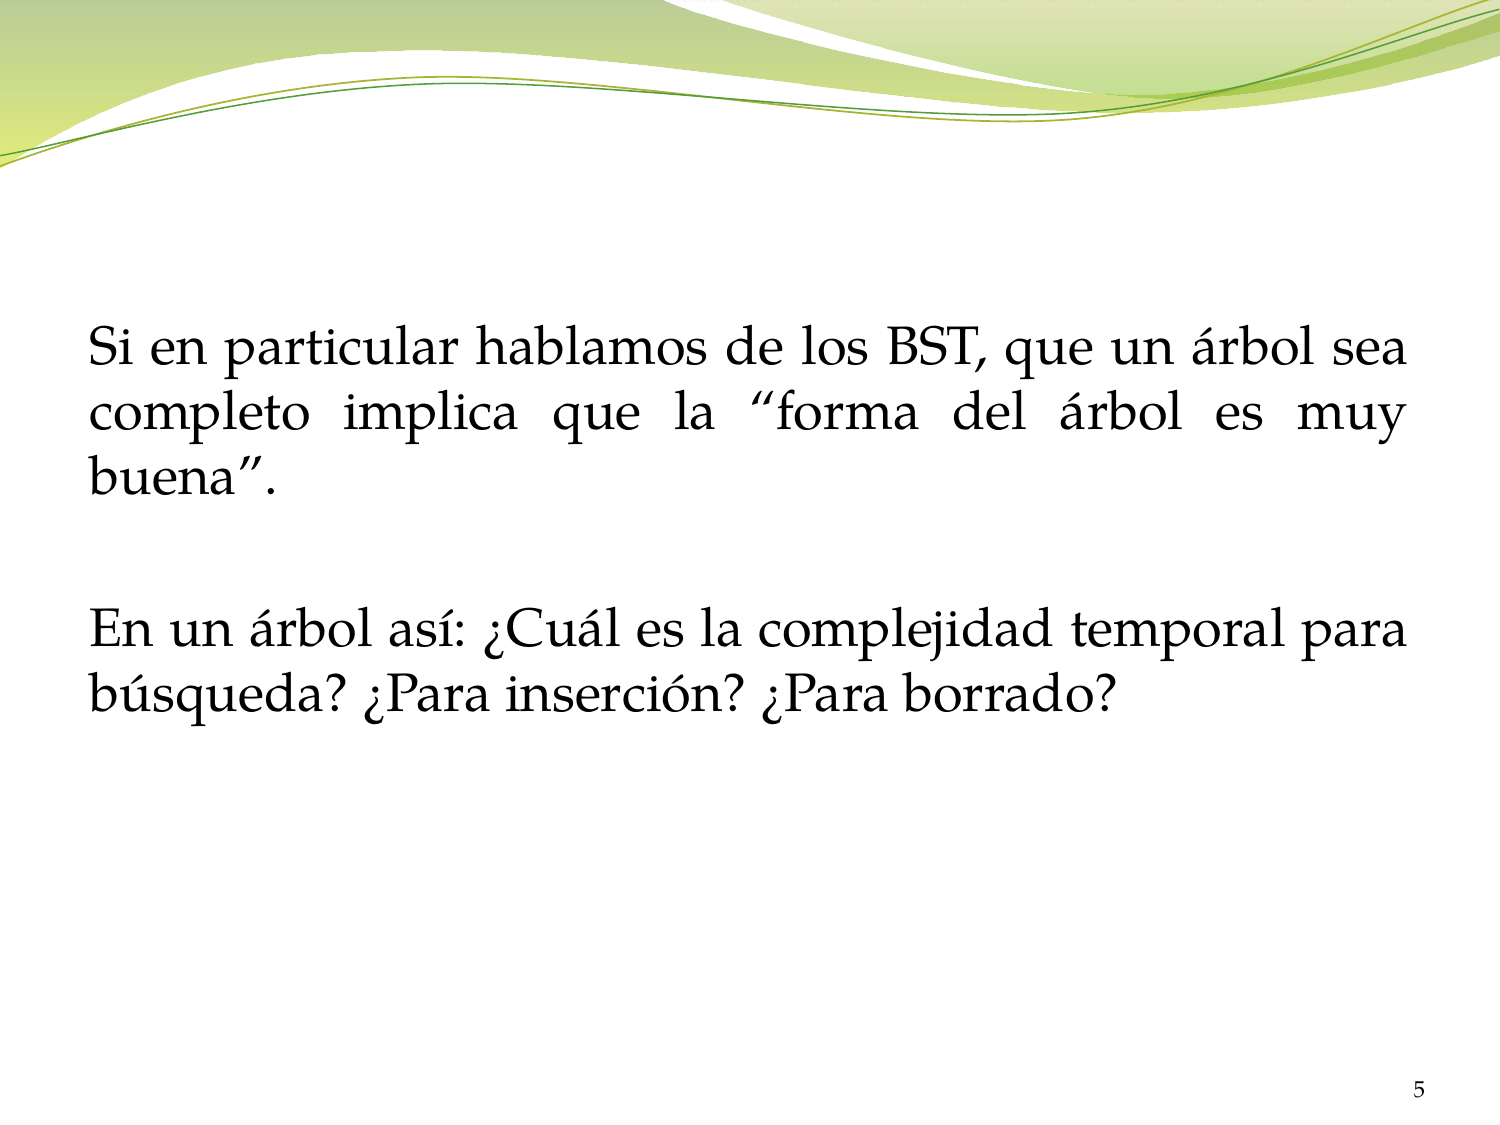

#
Si en particular hablamos de los BST, que un árbol sea completo implica que la “forma del árbol es muy buena”.

En un árbol así: ¿Cuál es la complejidad temporal para búsqueda? ¿Para inserción? ¿Para borrado?
5